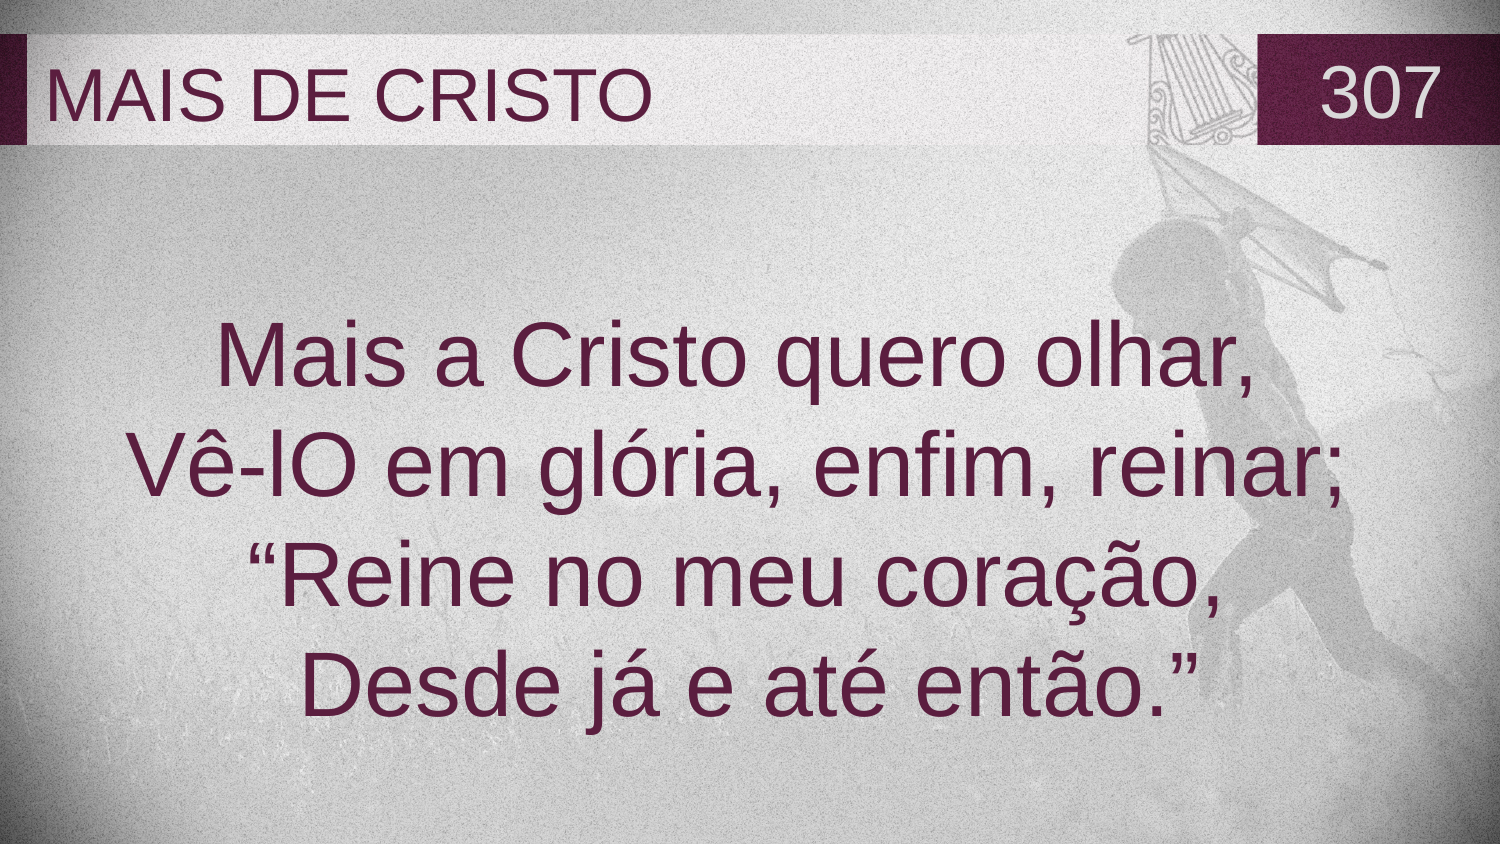

# MAIS DE CRISTO
307
Mais a Cristo quero olhar,
Vê-lO em glória, enfim, reinar;
“Reine no meu coração,
Desde já e até então.”